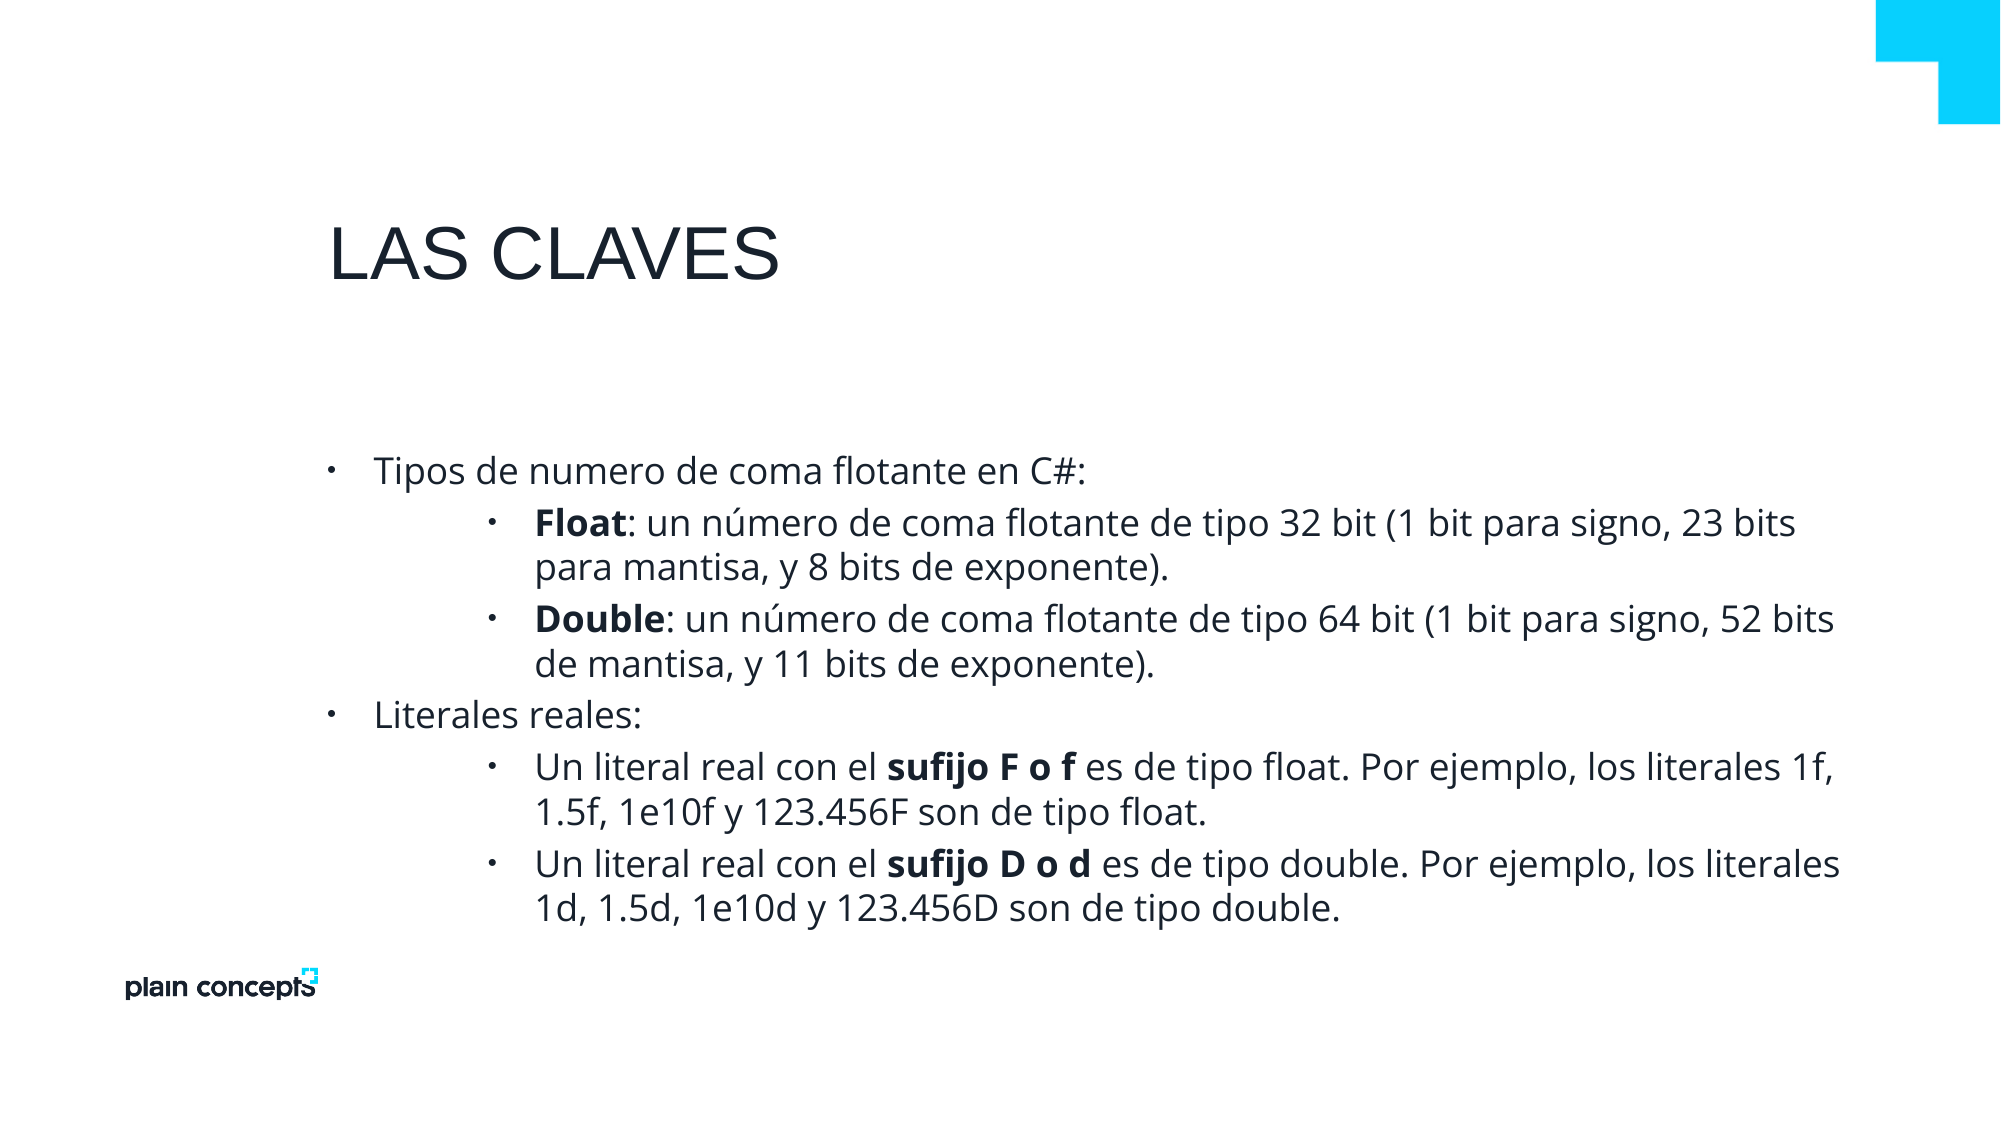

# LAS CLAVES
Tipos de numero de coma flotante en C#:
Float: un número de coma flotante de tipo 32 bit (1 bit para signo, 23 bits para mantisa, y 8 bits de exponente).
Double: un número de coma flotante de tipo 64 bit (1 bit para signo, 52 bits de mantisa, y 11 bits de exponente).
Literales reales:
Un literal real con el sufijo F o f es de tipo float. Por ejemplo, los literales 1f, 1.5f, 1e10f y 123.456F son de tipo float.
Un literal real con el sufijo D o d es de tipo double. Por ejemplo, los literales 1d, 1.5d, 1e10d y 123.456D son de tipo double.